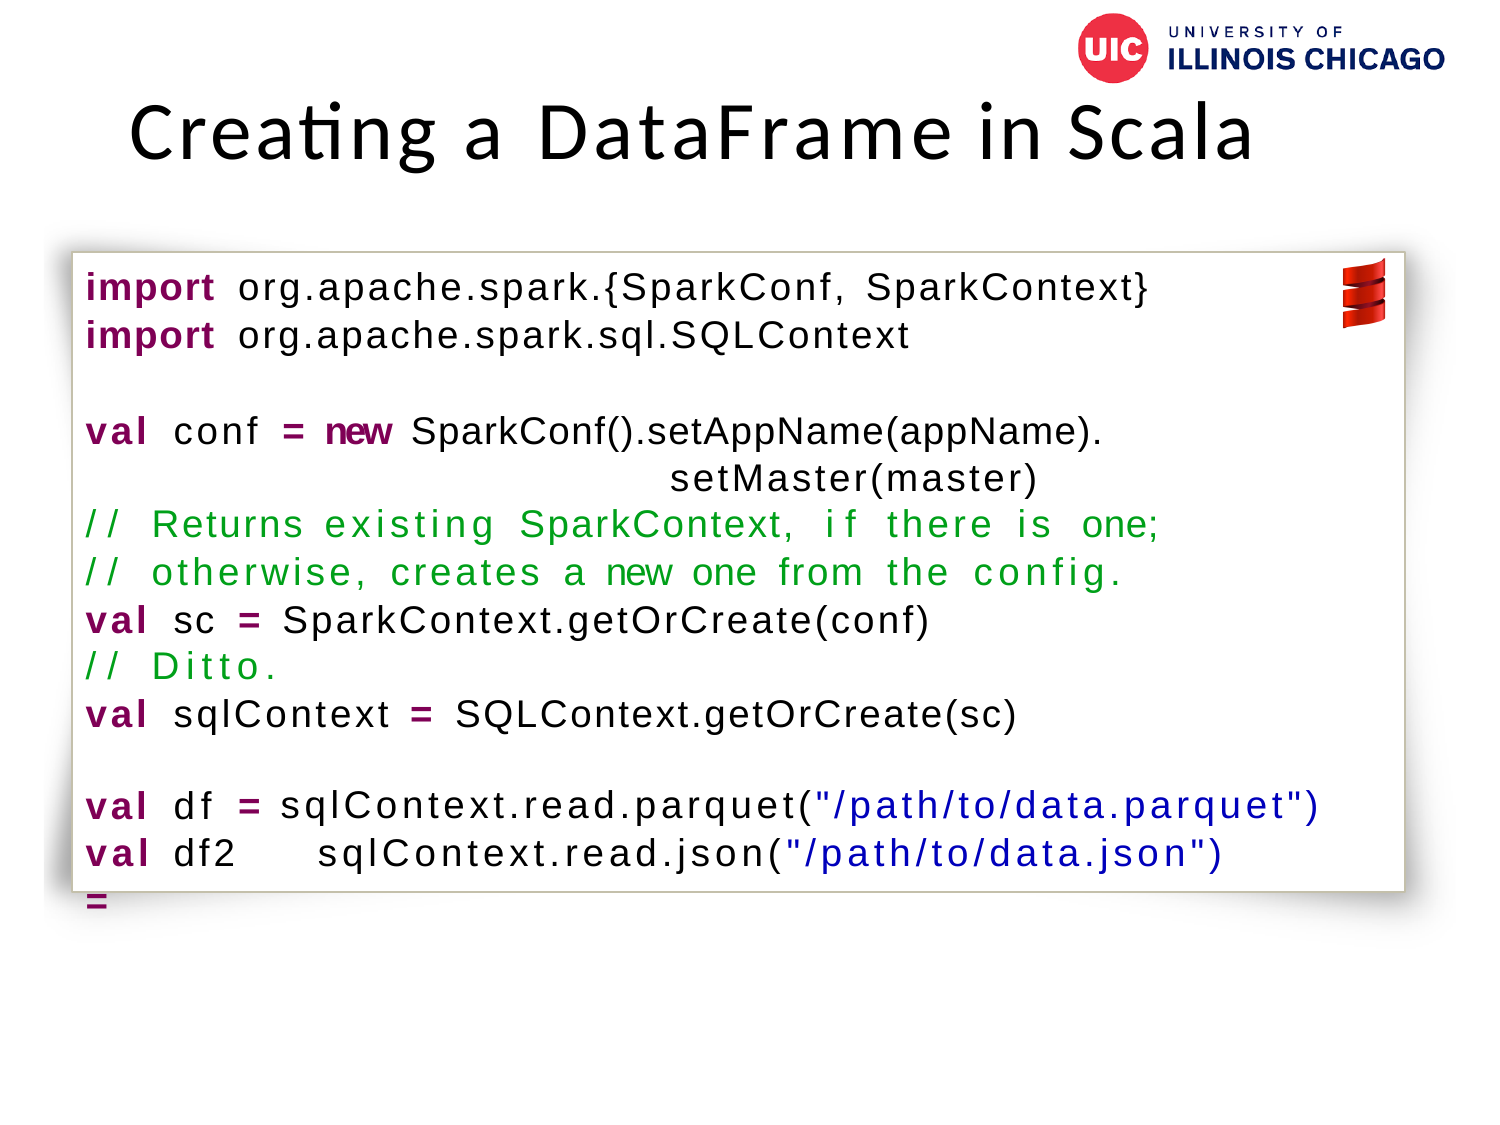

# Creating a DataFrame in Scala

import	org.apache.spark.{SparkConf, SparkContext}
import	org.apache.spark.sql.SQLContext

val	conf	=	new	SparkConf().setAppName(appName).
setMaster(master)
//	Returns	existing	SparkContext,  if	there	is	one;
//	otherwise,	creates	a	new	one	from	the	config.
val	sc	=	SparkContext.getOrCreate(conf)
//	Ditto.
val	sqlContext =	SQLContext.getOrCreate(sc)
val	df	=  val	df2	=
sqlContext.read.parquet("/path/to/data.parquet")  sqlContext.read.json("/path/to/data.json")
35